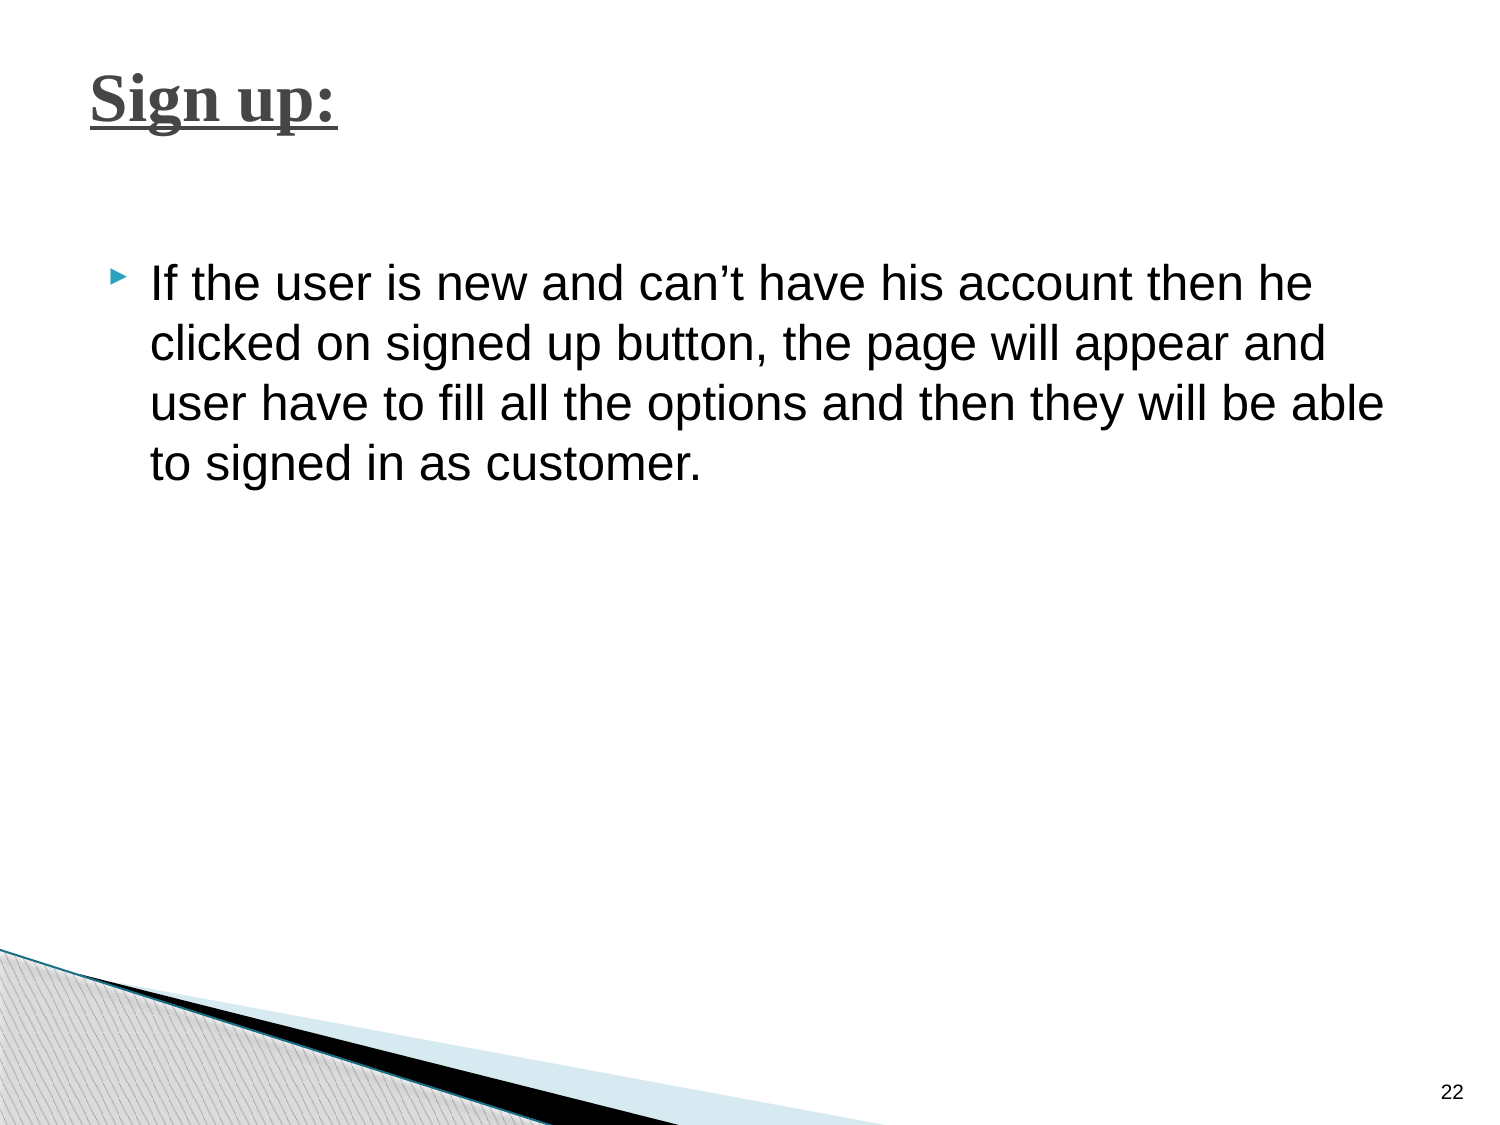

# Sign up:
If the user is new and can’t have his account then he clicked on signed up button, the page will appear and user have to fill all the options and then they will be able to signed in as customer.
22